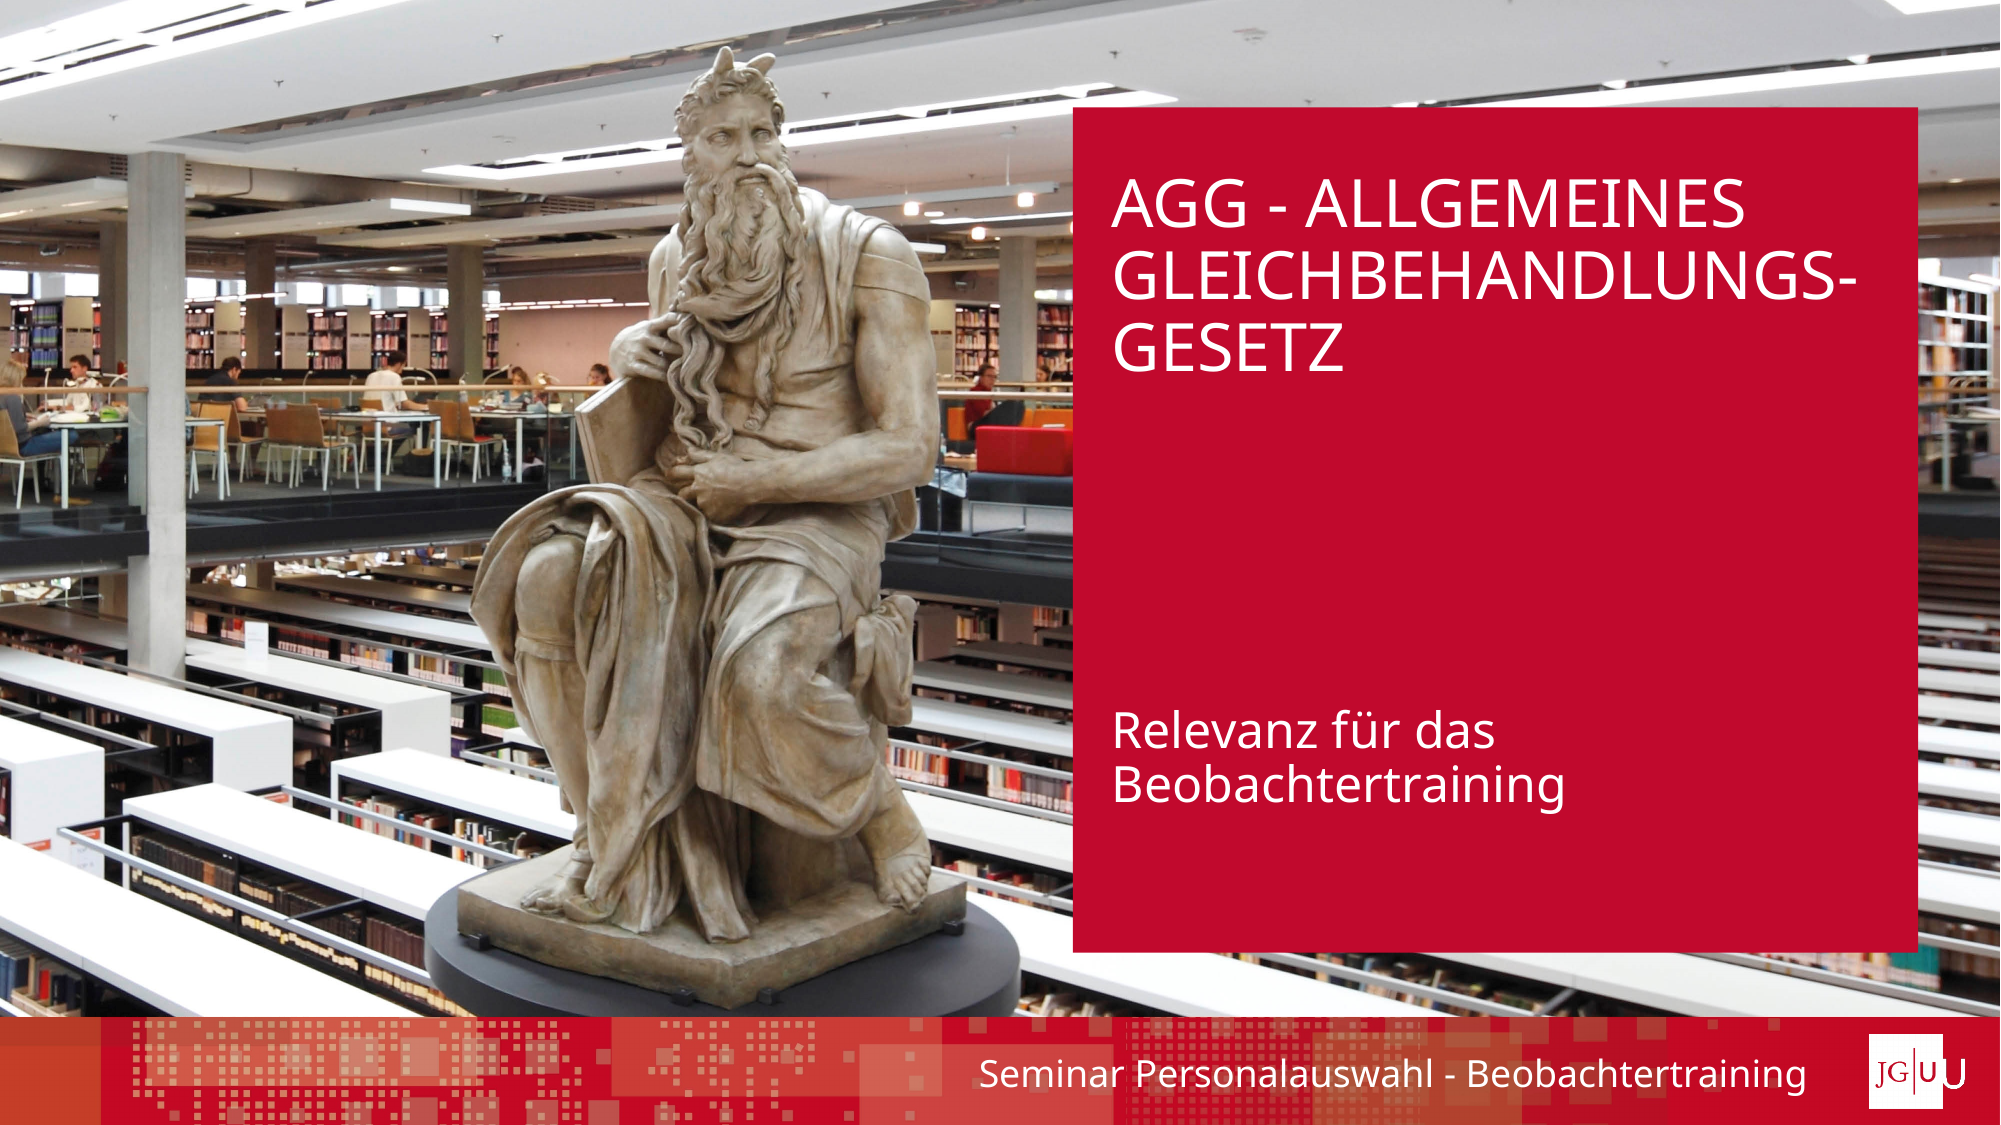

# AGG - Allgemeines Gleichbehandlungs-gesetz
Relevanz für das Beobachtertraining
Seminar Personalauswahl - Beobachtertraining